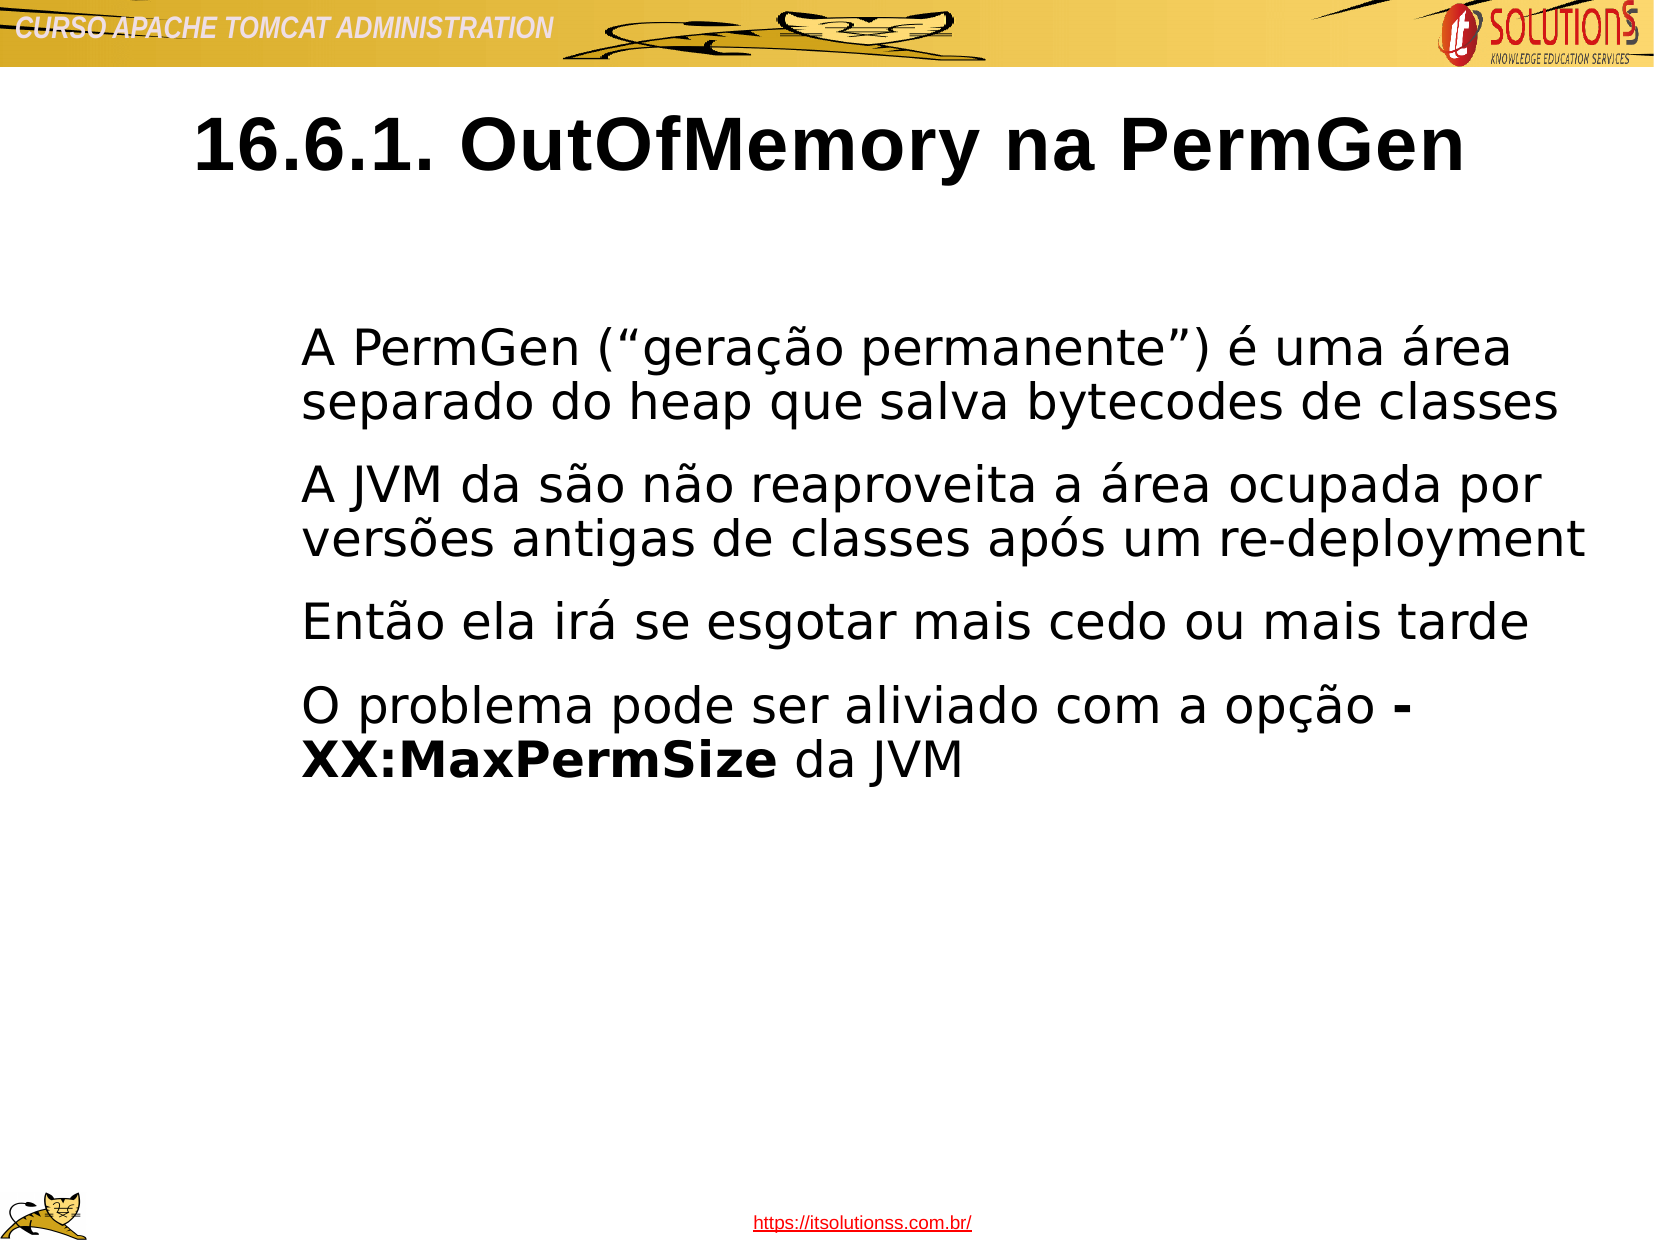

16.6.1. OutOfMemory na PermGen
A PermGen (“geração permanente”) é uma área separado do heap que salva bytecodes de classes
A JVM da são não reaproveita a área ocupada por versões antigas de classes após um re-deployment
Então ela irá se esgotar mais cedo ou mais tarde
O problema pode ser aliviado com a opção -XX:MaxPermSize da JVM